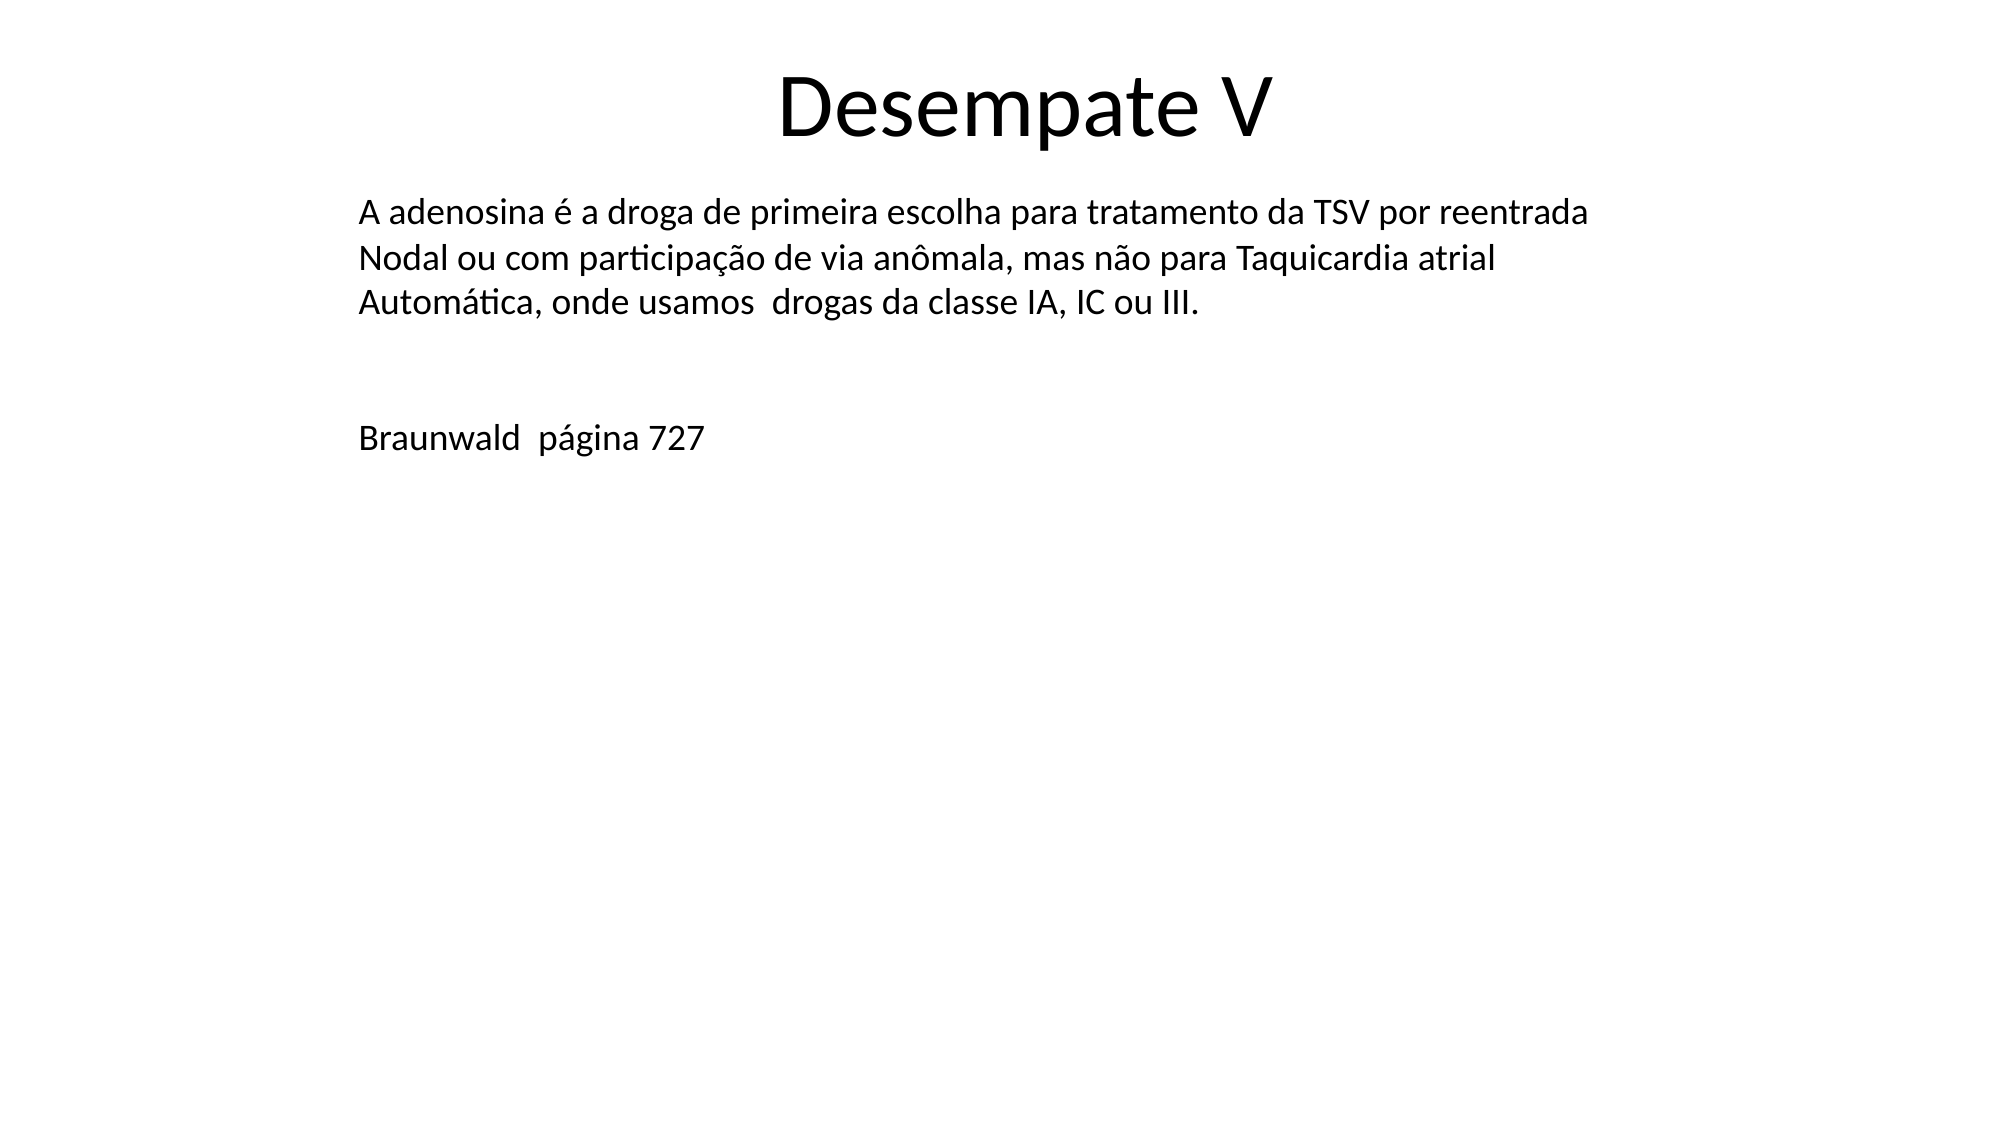

Desempate V
A adenosina é a droga de primeira escolha para tratamento da TSV por reentrada
Nodal ou com participação de via anômala, mas não para Taquicardia atrial
Automática, onde usamos  drogas da classe IA, IC ou III.

Braunwald  página 727